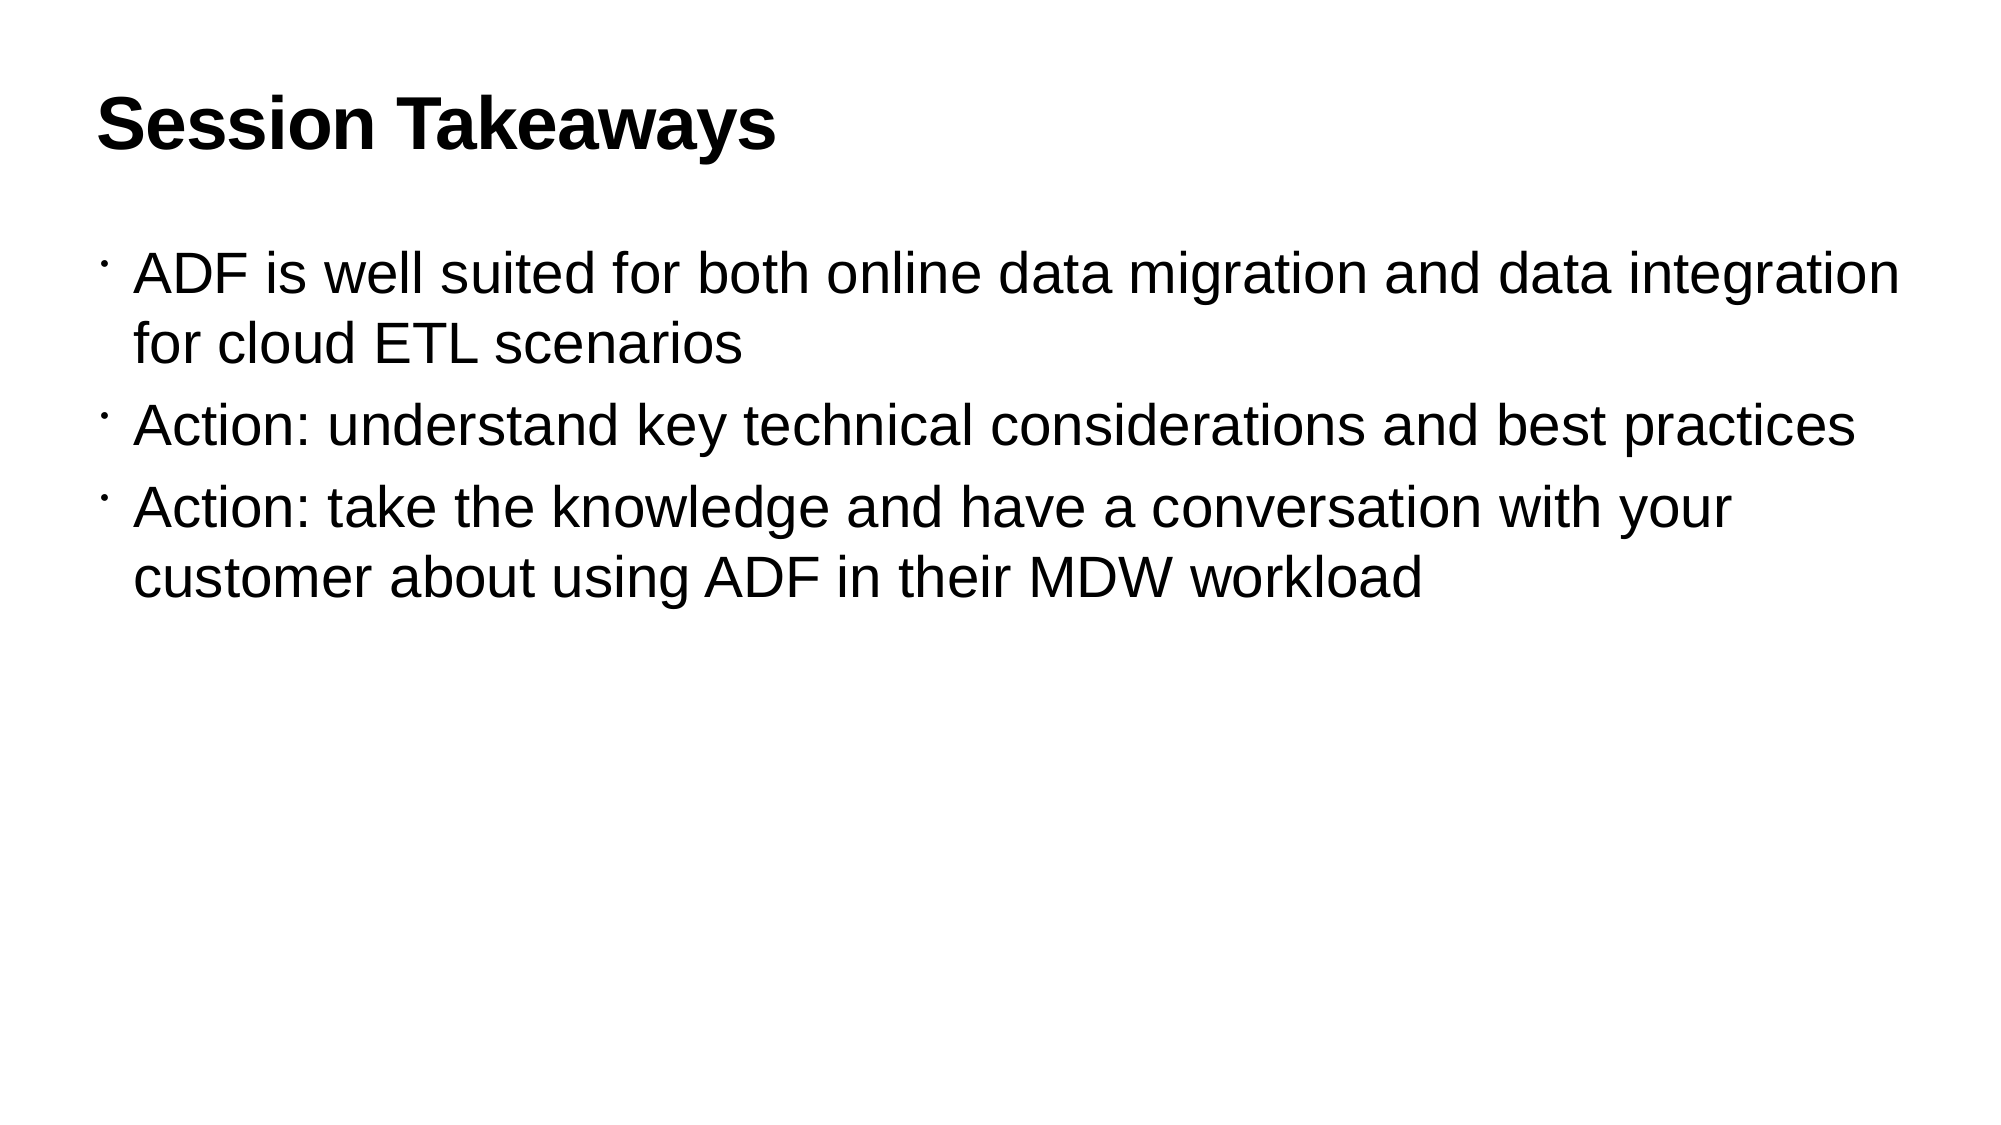

# Session Takeaways
ADF is well suited for both online data migration and data integration for cloud ETL scenarios
Action: understand key technical considerations and best practices
Action: take the knowledge and have a conversation with your customer about using ADF in their MDW workload